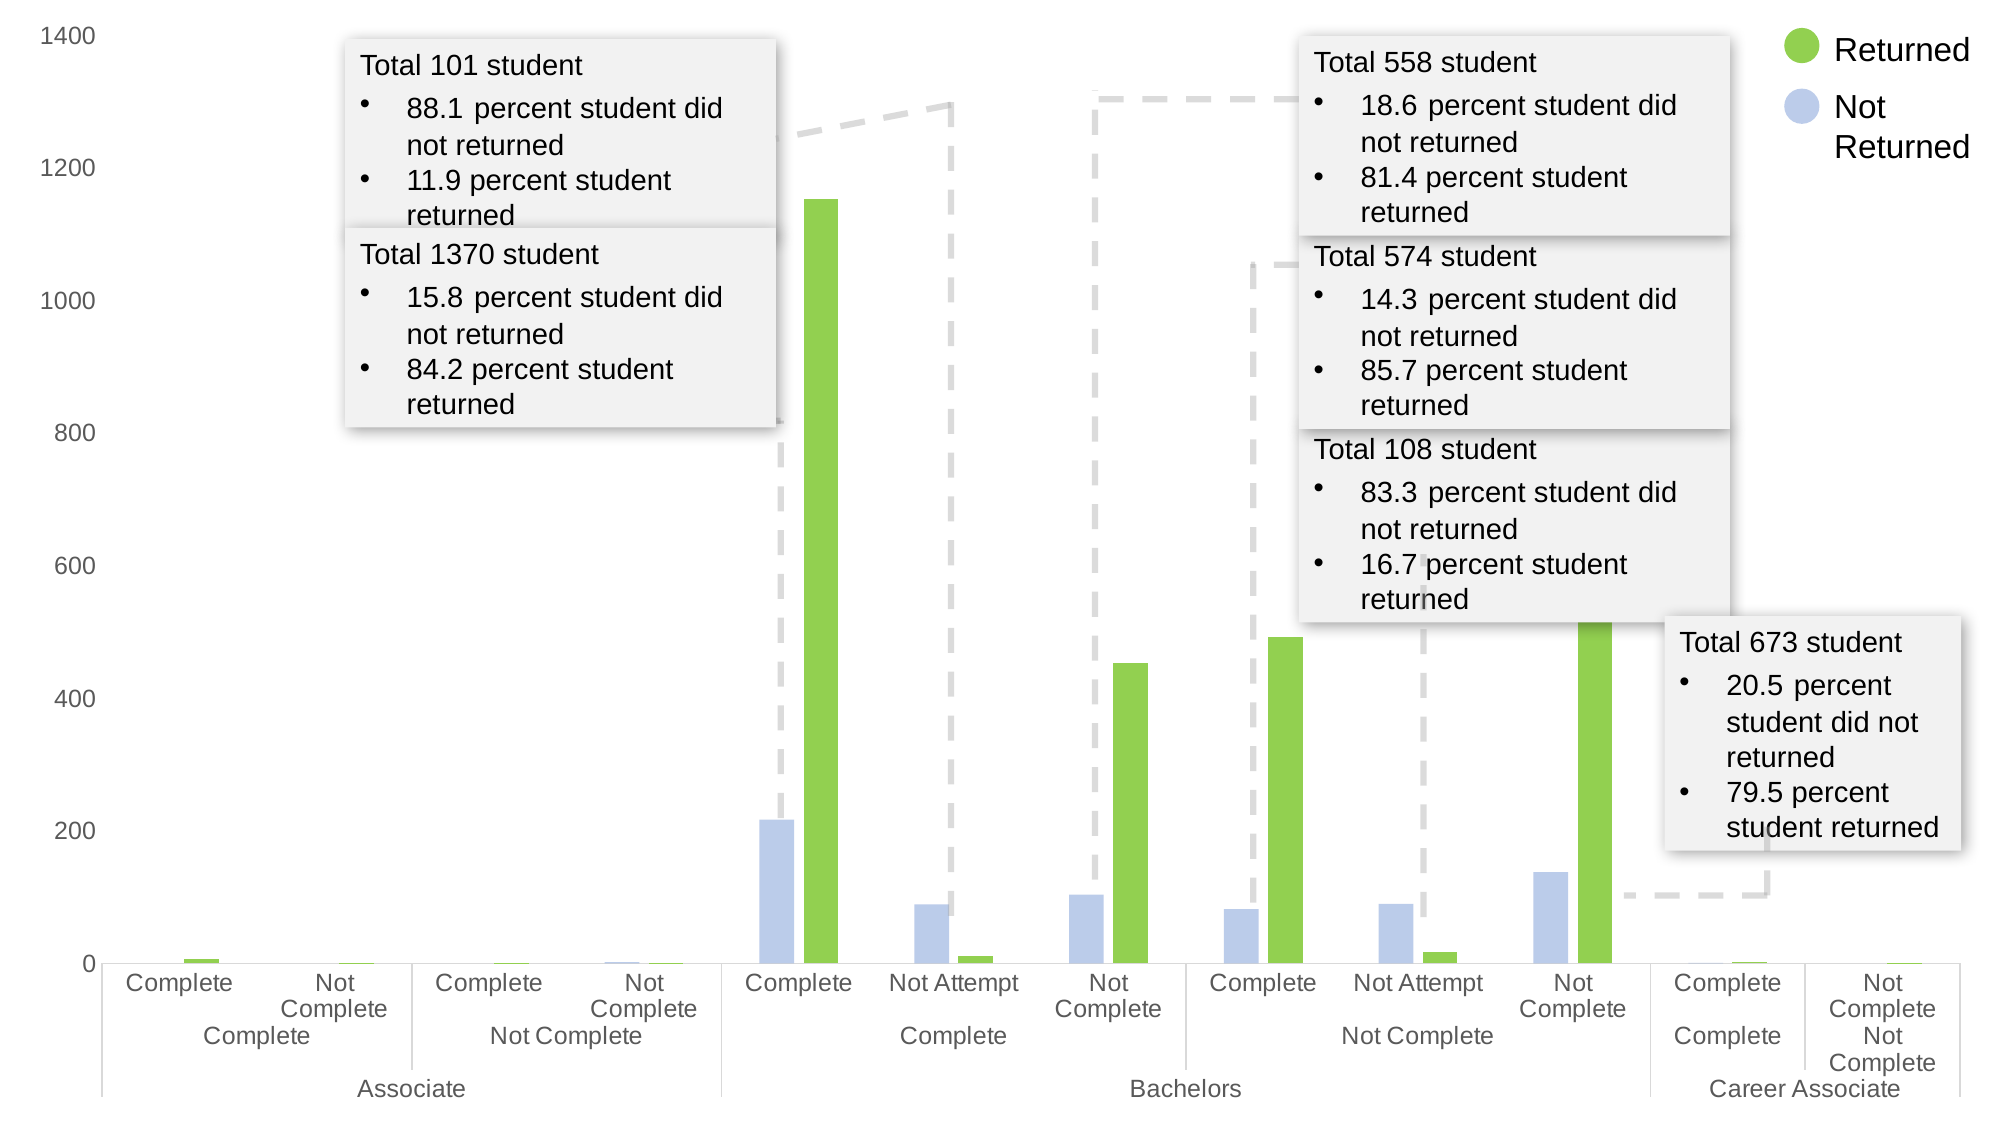

### Chart

| Category | 0 | 1 |
|---|---|---|
| Complete | None | 7.0 |
| Not Complete | None | 1.0 |
| Complete | None | 1.0 |
| Not Complete | 2.0 | 1.0 |
| Complete | 217.0 | 1153.0 |
| Not Attempt | 89.0 | 12.0 |
| Not Complete | 104.0 | 454.0 |
| Complete | 82.0 | 492.0 |
| Not Attempt | 90.0 | 18.0 |
| Not Complete | 138.0 | 535.0 |
| Complete | 1.0 | 2.0 |
| Not Complete | None | 1.0 |
Returned

Not Returned

Total 558 student
18.6 percent student did not returned
81.4 percent student returned
Total 101 student
88.1 percent student did not returned
11.9 percent student returned

Total 1370 student
15.8 percent student did not returned
84.2 percent student returned
Total 574 student
14.3 percent student did not returned
85.7 percent student returned
Total 108 student
83.3 percent student did not returned
16.7 percent student returned
Total 673 student
20.5 percent student did not returned
79.5 percent student returned